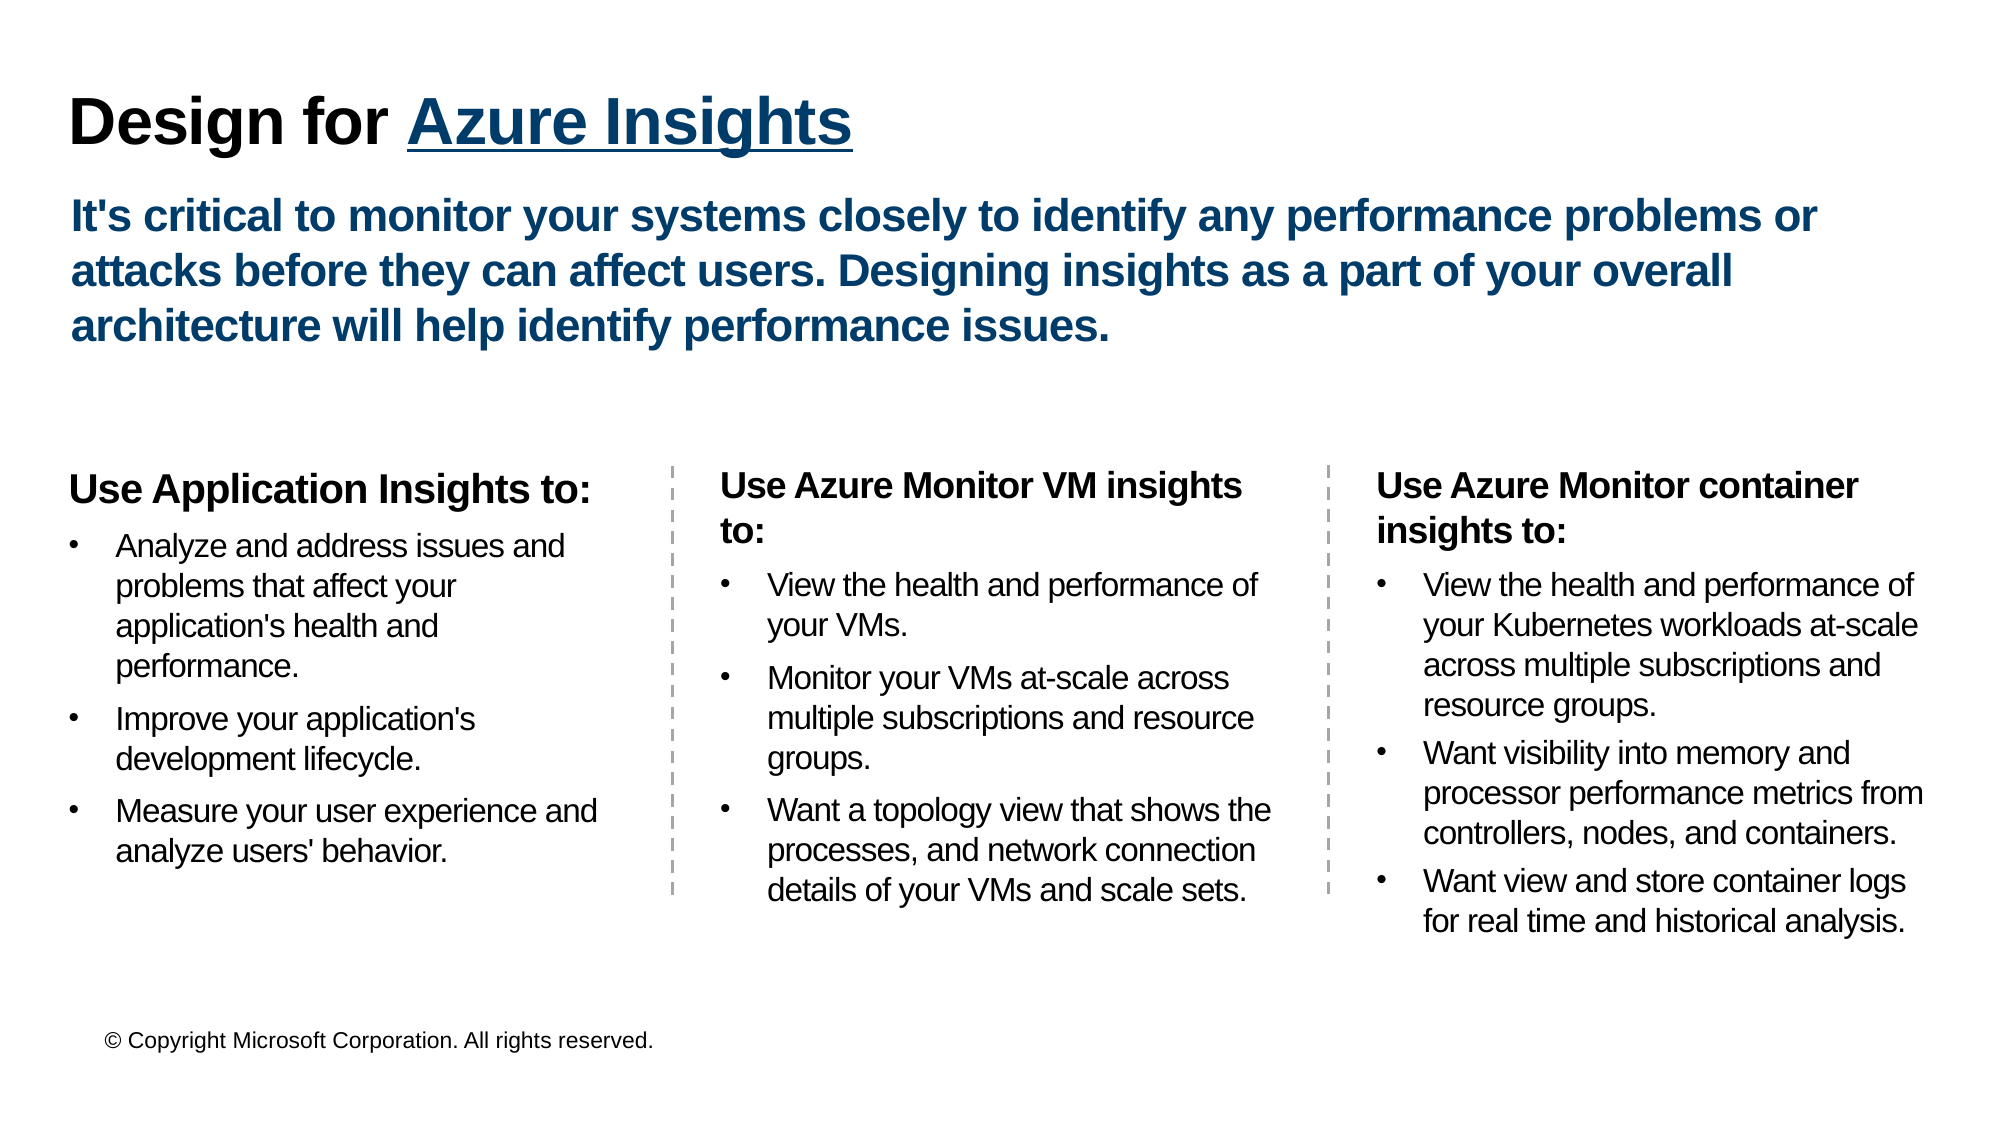

# Design for Azure Insights
It's critical to monitor your systems closely to identify any performance problems or attacks before they can affect users. Designing insights as a part of your overall architecture will help identify performance issues.
Use Azure Monitor container insights to:
View the health and performance of your Kubernetes workloads at-scale across multiple subscriptions and resource groups.
Want visibility into memory and processor performance metrics from controllers, nodes, and containers.
Want view and store container logs for real time and historical analysis.
Use Azure Monitor VM insights to:
View the health and performance of your VMs.
Monitor your VMs at-scale across multiple subscriptions and resource groups.
Want a topology view that shows the processes, and network connection details of your VMs and scale sets.
Use Application Insights to:
Analyze and address issues and problems that affect your application's health and performance.
Improve your application's development lifecycle.
Measure your user experience and analyze users' behavior.